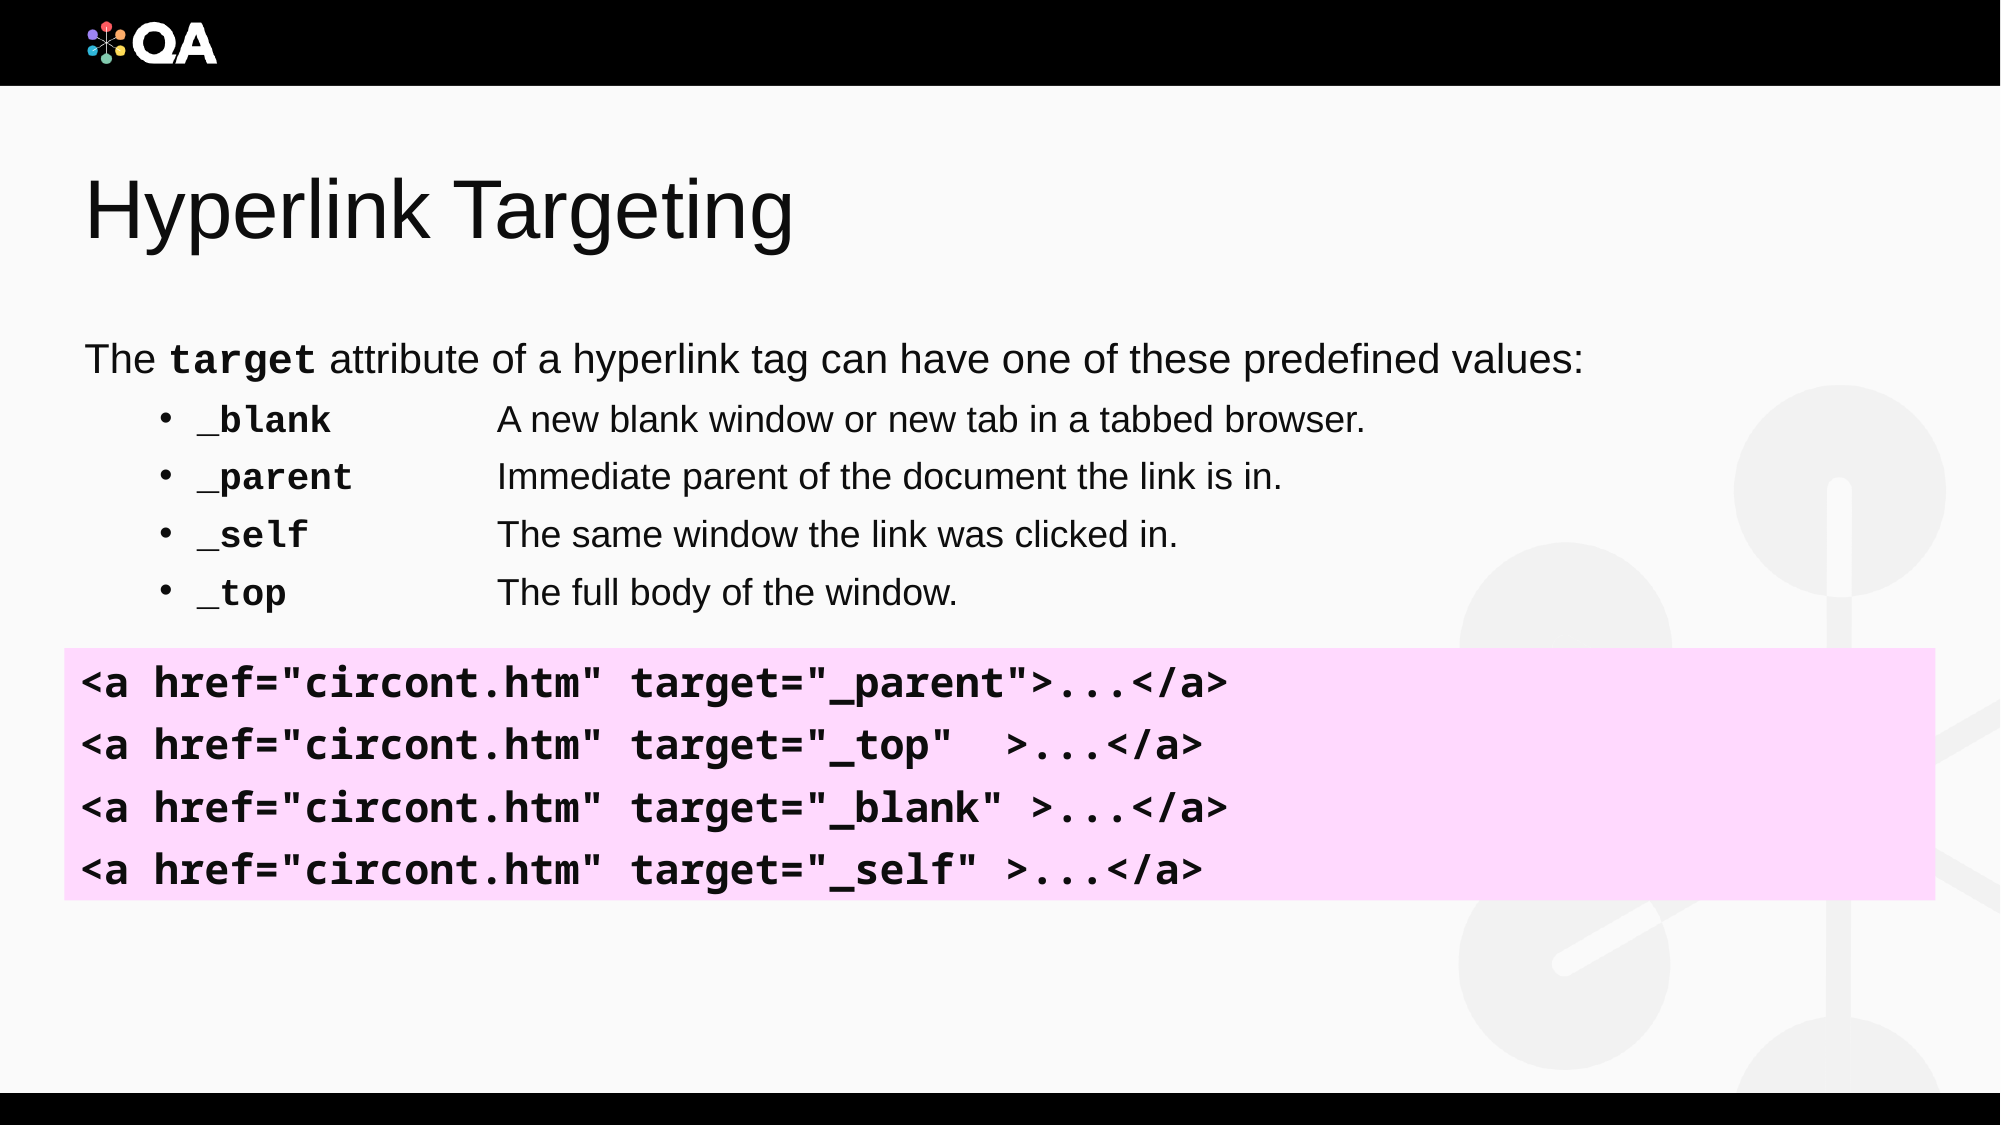

# Hyperlink Targeting
The target attribute of a hyperlink tag can have one of these predefined values:
_blank 	A new blank window or new tab in a tabbed browser.
_parent	Immediate parent of the document the link is in.
_self		The same window the link was clicked in.
_top		The full body of the window.

<a href="circont.htm" target="_parent">...</a>
<a href="circont.htm" target="_top"  >...</a>
<a href="circont.htm" target="_blank" >...</a>
<a href="circont.htm" target="_self" >...</a>